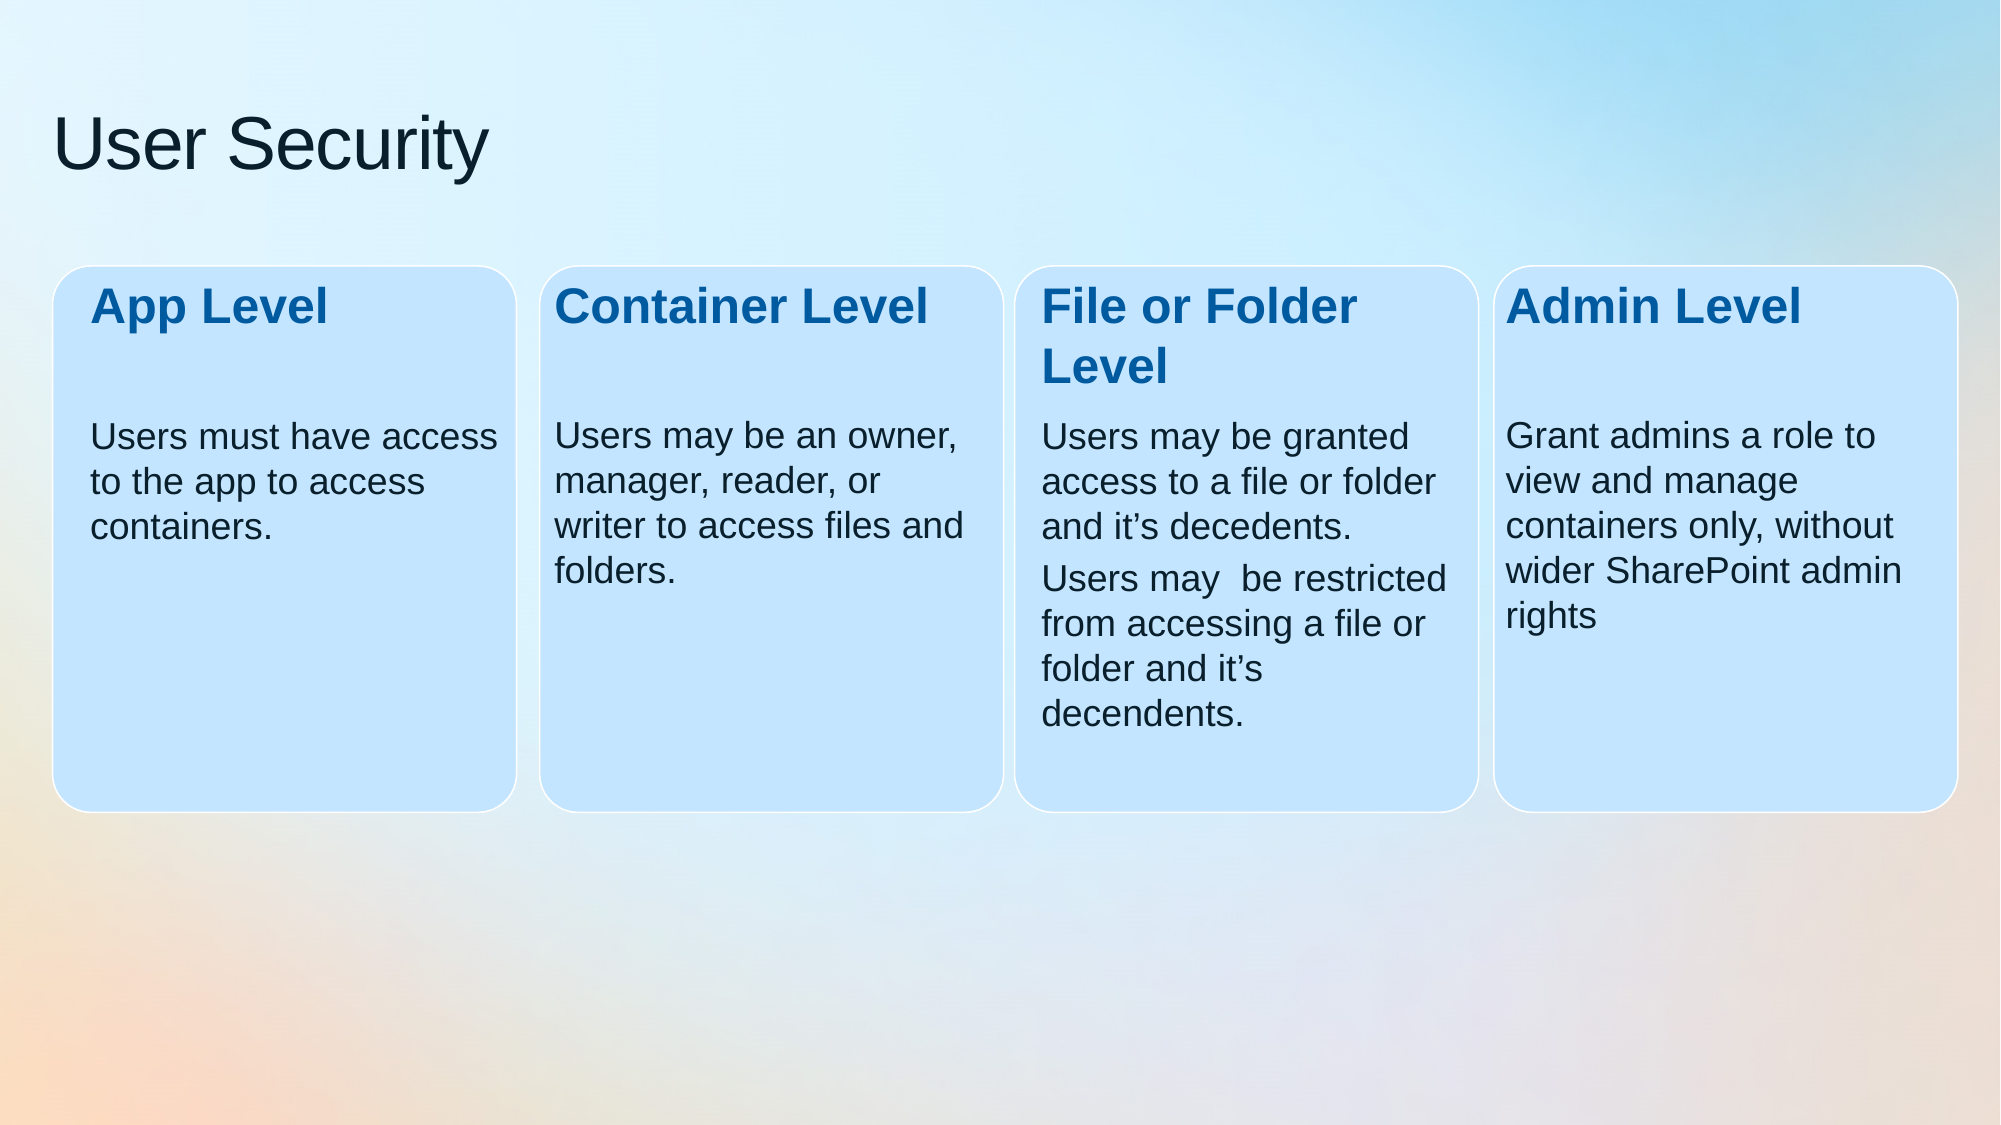

User Security

App Level

Container Level

File or Folder Level
Admin Level

Users may be an owner, manager, reader, or writer to access files and folders.

Grant admins a role to view and manage containers only, without wider SharePoint admin rights
Users must have access to the app to access containers.
Users may be granted access to a file or folder and it’s decedents.
Users may  be restricted from accessing a file or folder and it’s decendents.